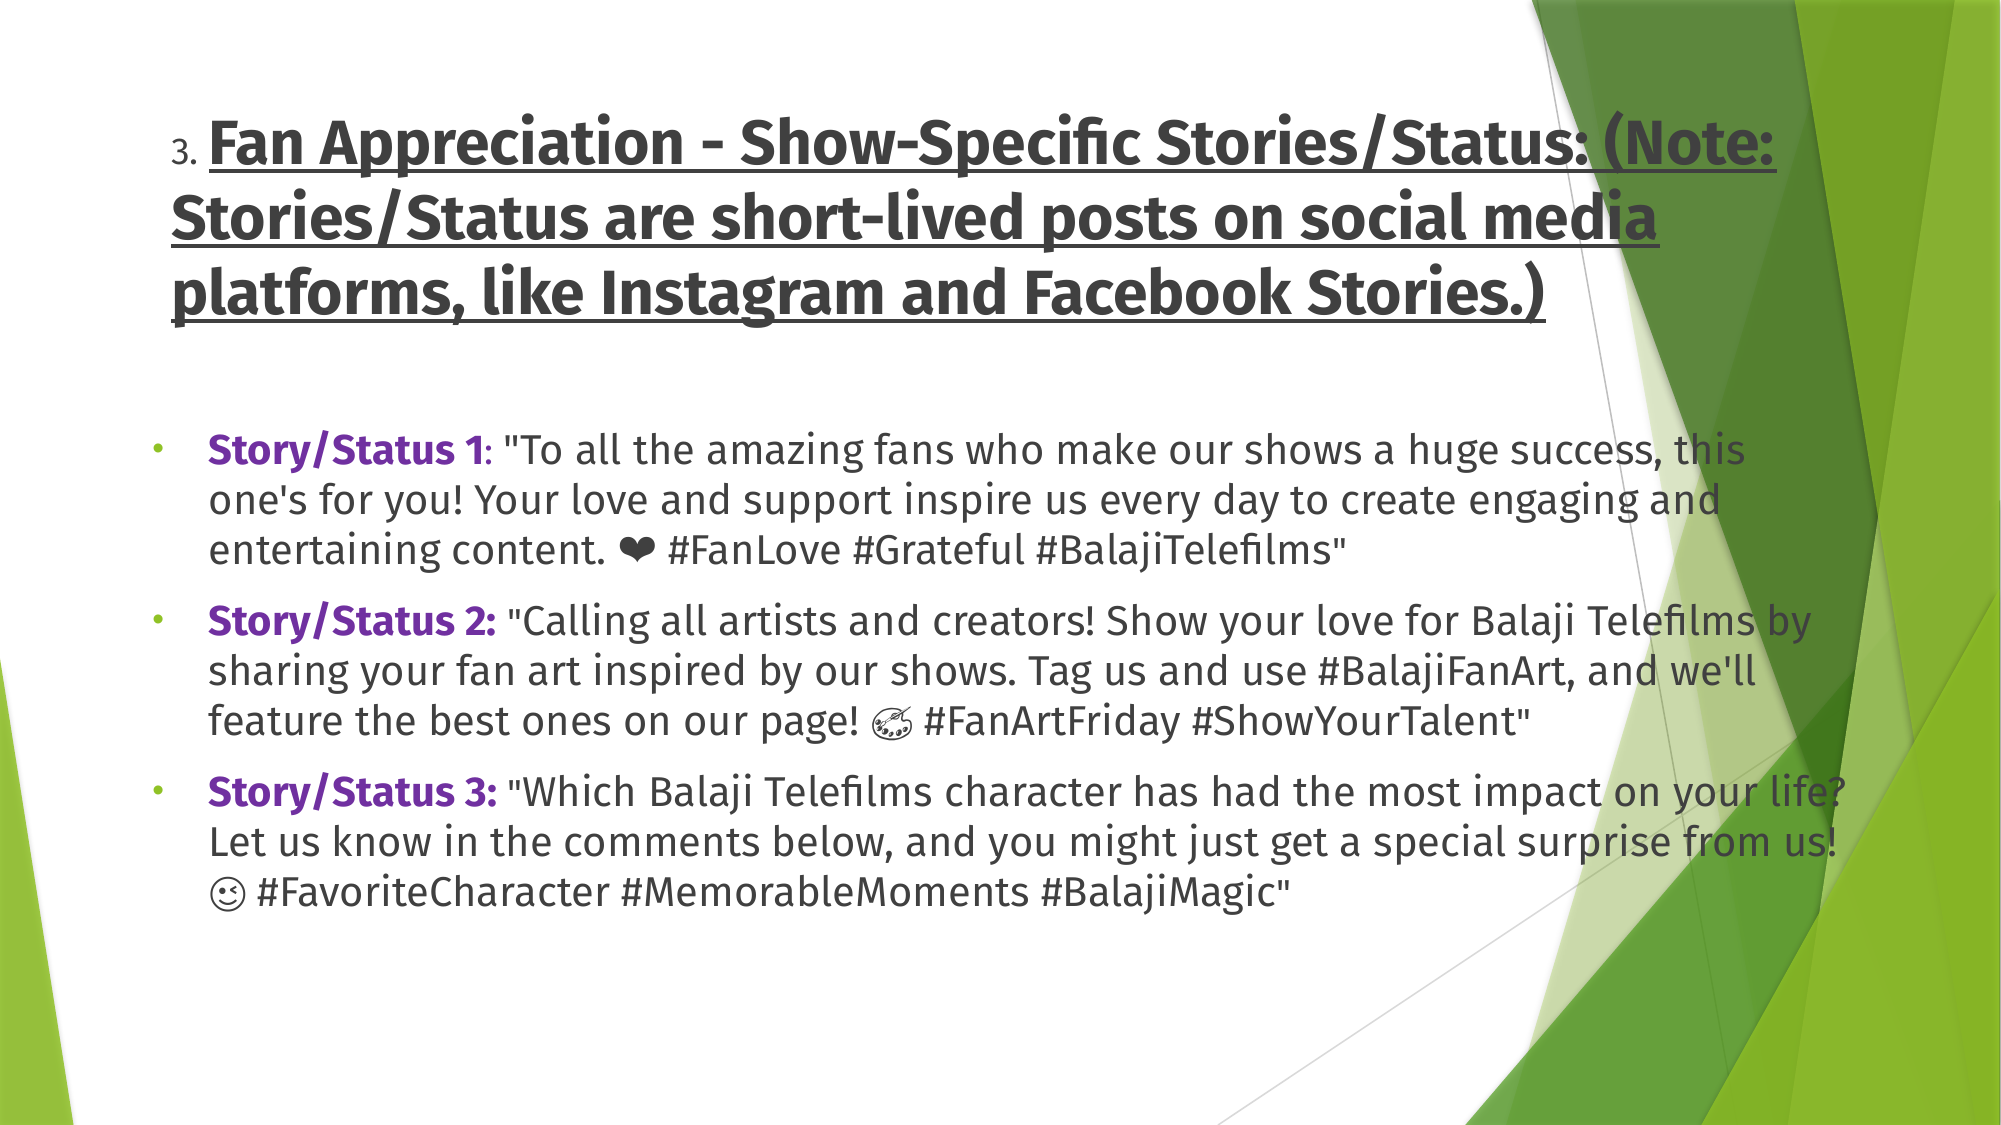

3. Fan Appreciation - Show-Specific Stories/Status: (Note: Stories/Status are short-lived posts on social media platforms, like Instagram and Facebook Stories.)
Story/Status 1: "To all the amazing fans who make our shows a huge success, this one's for you! Your love and support inspire us every day to create engaging and entertaining content. ❤️ #FanLove #Grateful #BalajiTelefilms"
Story/Status 2: "Calling all artists and creators! Show your love for Balaji Telefilms by sharing your fan art inspired by our shows. Tag us and use #BalajiFanArt, and we'll feature the best ones on our page! 🎨 #FanArtFriday #ShowYourTalent"
Story/Status 3: "Which Balaji Telefilms character has had the most impact on your life? Let us know in the comments below, and you might just get a special surprise from us! 😉 #FavoriteCharacter #MemorableMoments #BalajiMagic"